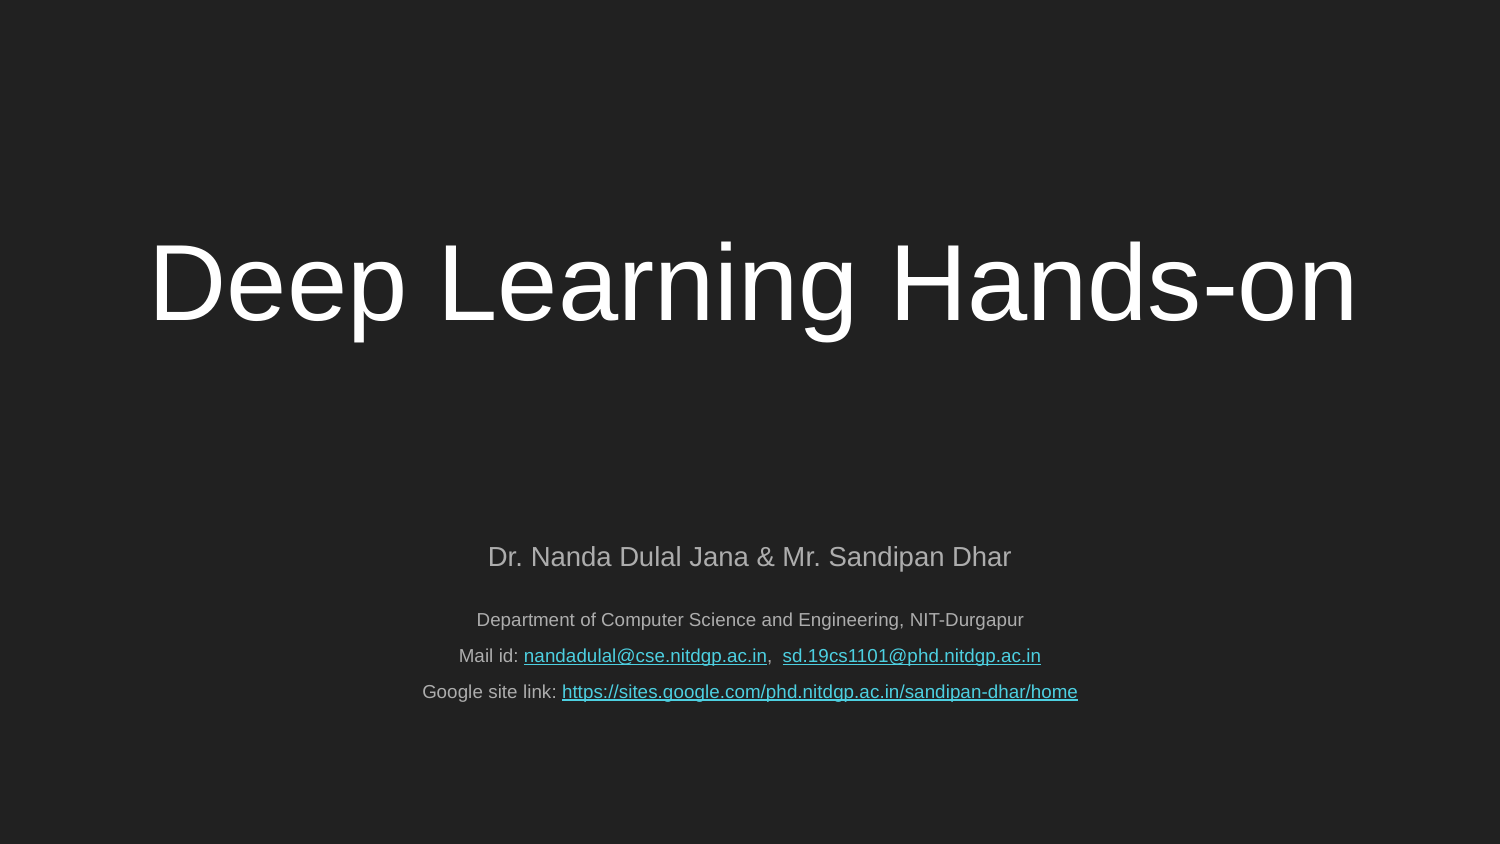

# Deep Learning Hands-on
Dr. Nanda Dulal Jana & Mr. Sandipan Dhar

Department of Computer Science and Engineering, NIT-Durgapur

Mail id: nandadulal@cse.nitdgp.ac.in,  sd.19cs1101@phd.nitdgp.ac.in

Google site link: https://sites.google.com/phd.nitdgp.ac.in/sandipan-dhar/home